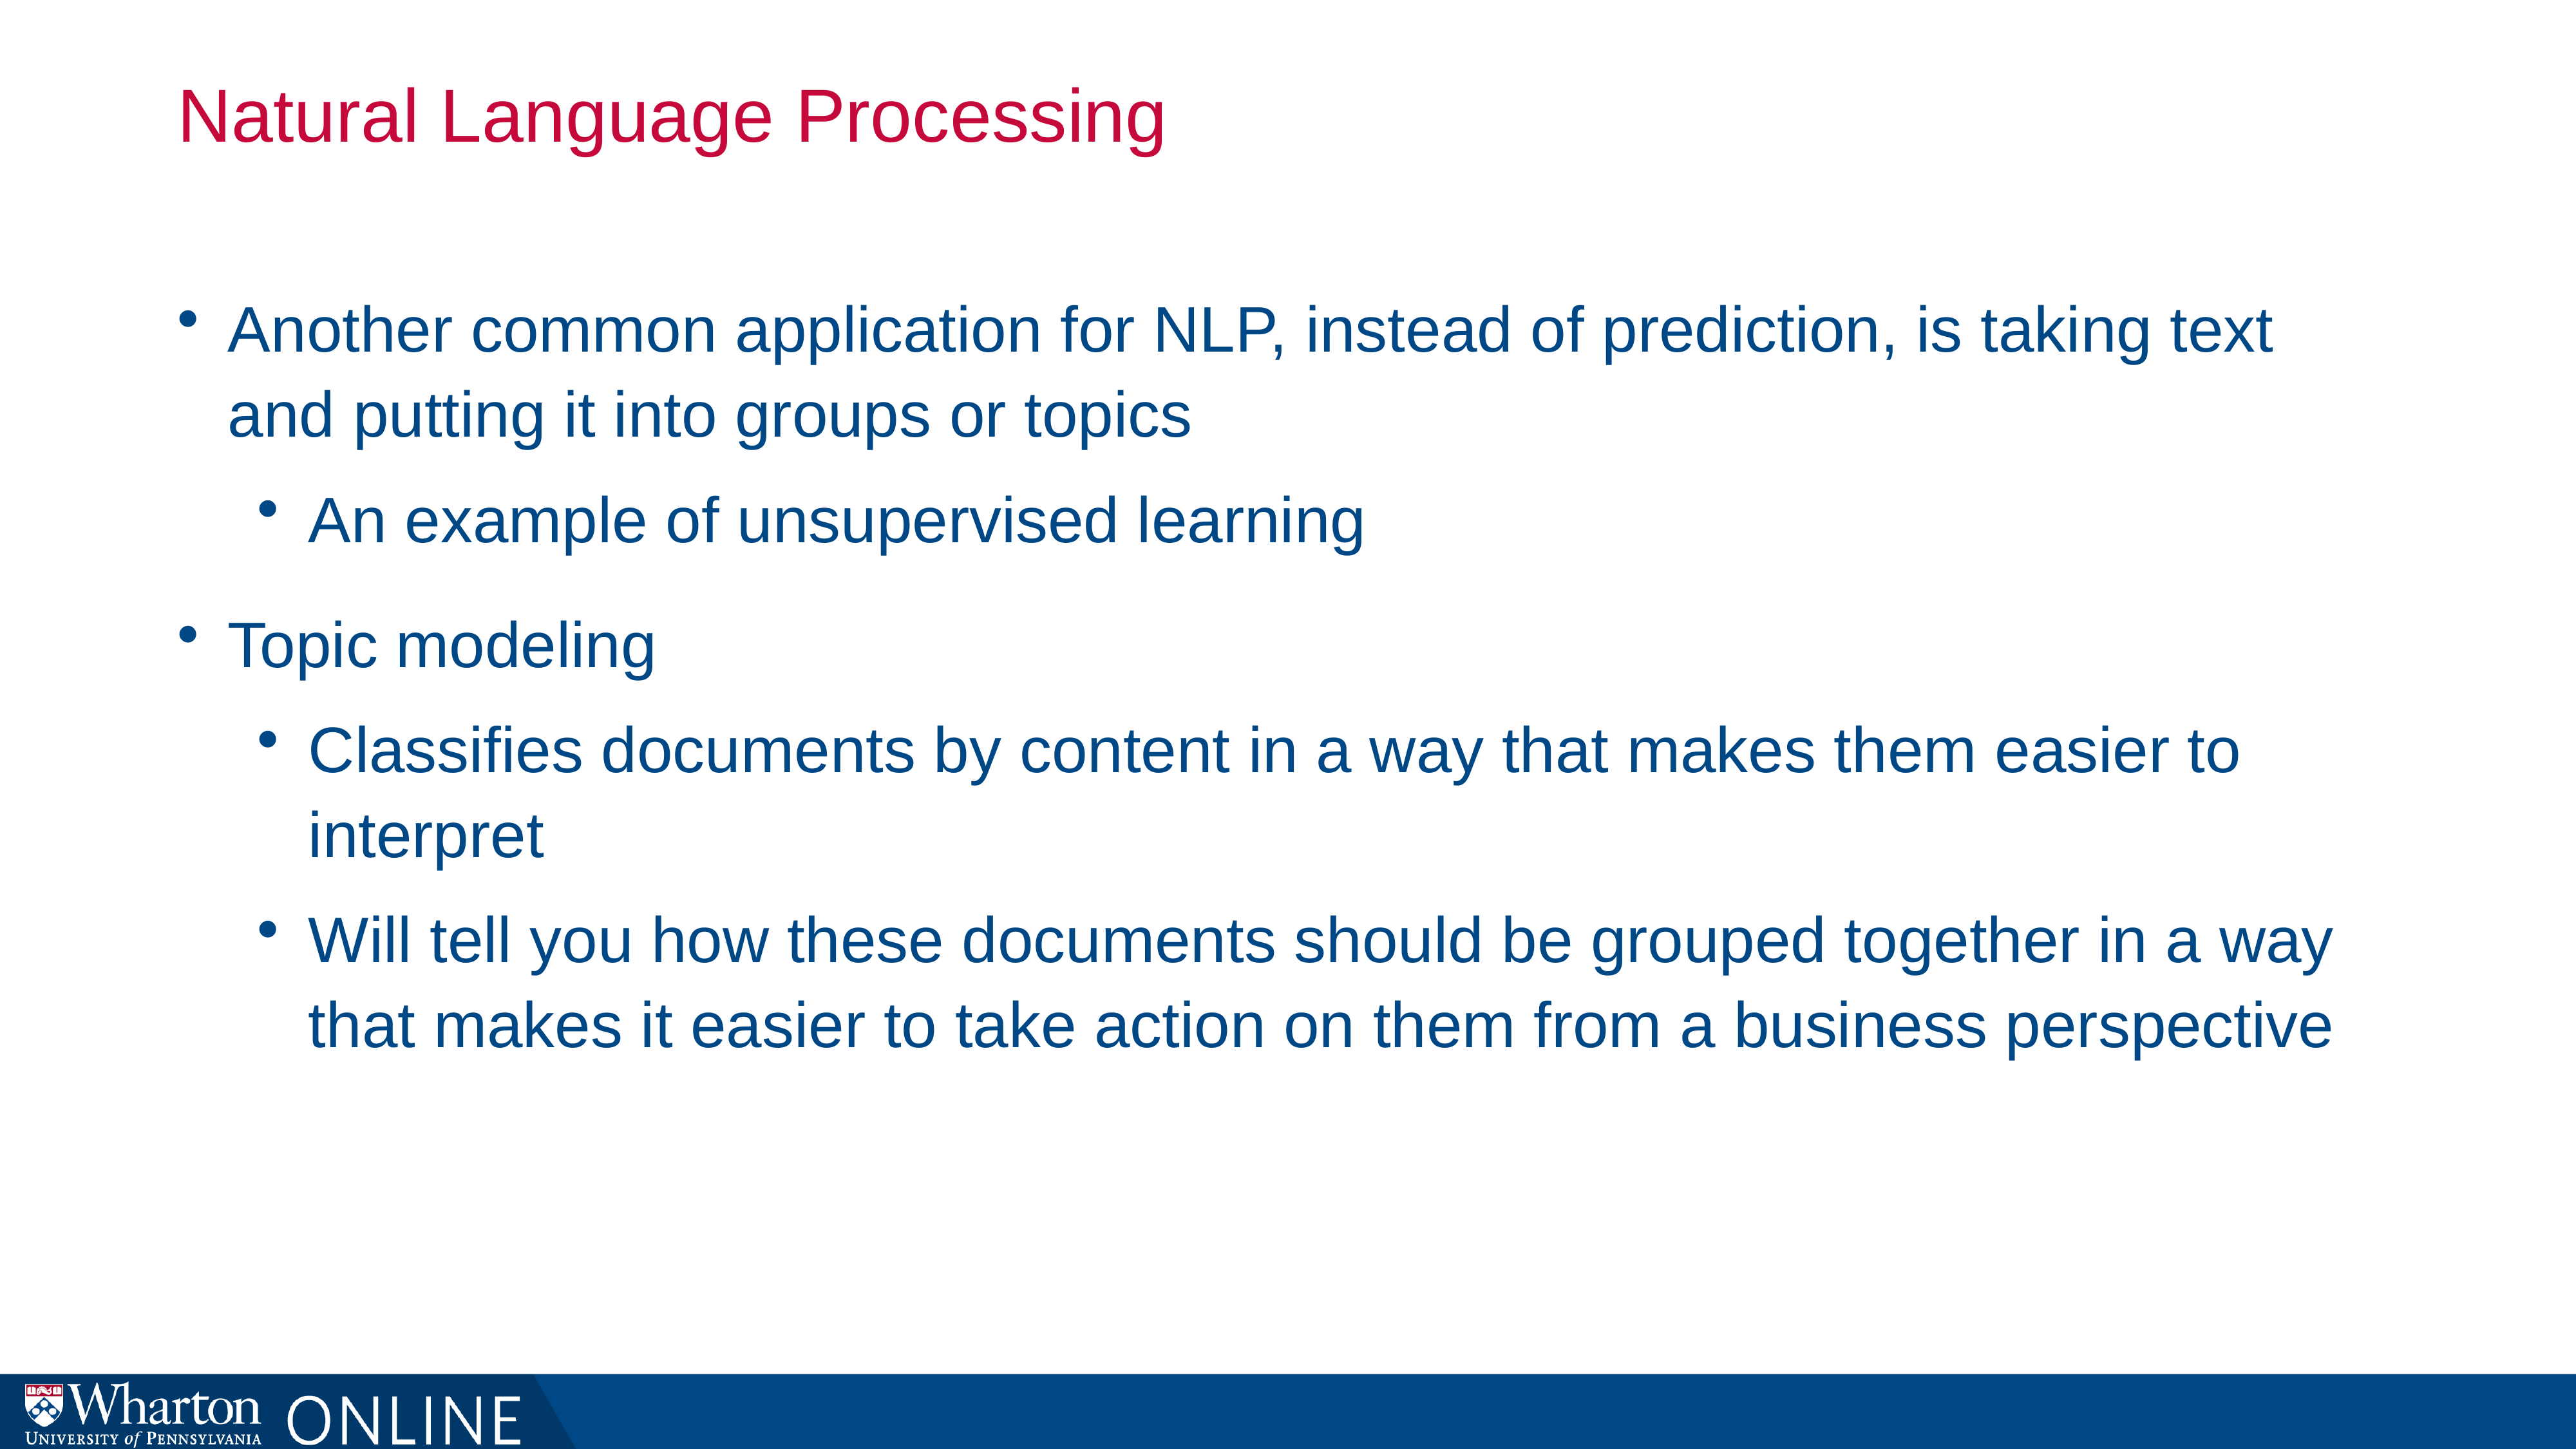

# Natural Language Processing
Another common application for NLP, instead of prediction, is taking text and putting it into groups or topics
An example of unsupervised learning
Topic modeling
Classifies documents by content in a way that makes them easier to interpret
Will tell you how these documents should be grouped together in a way that makes it easier to take action on them from a business perspective